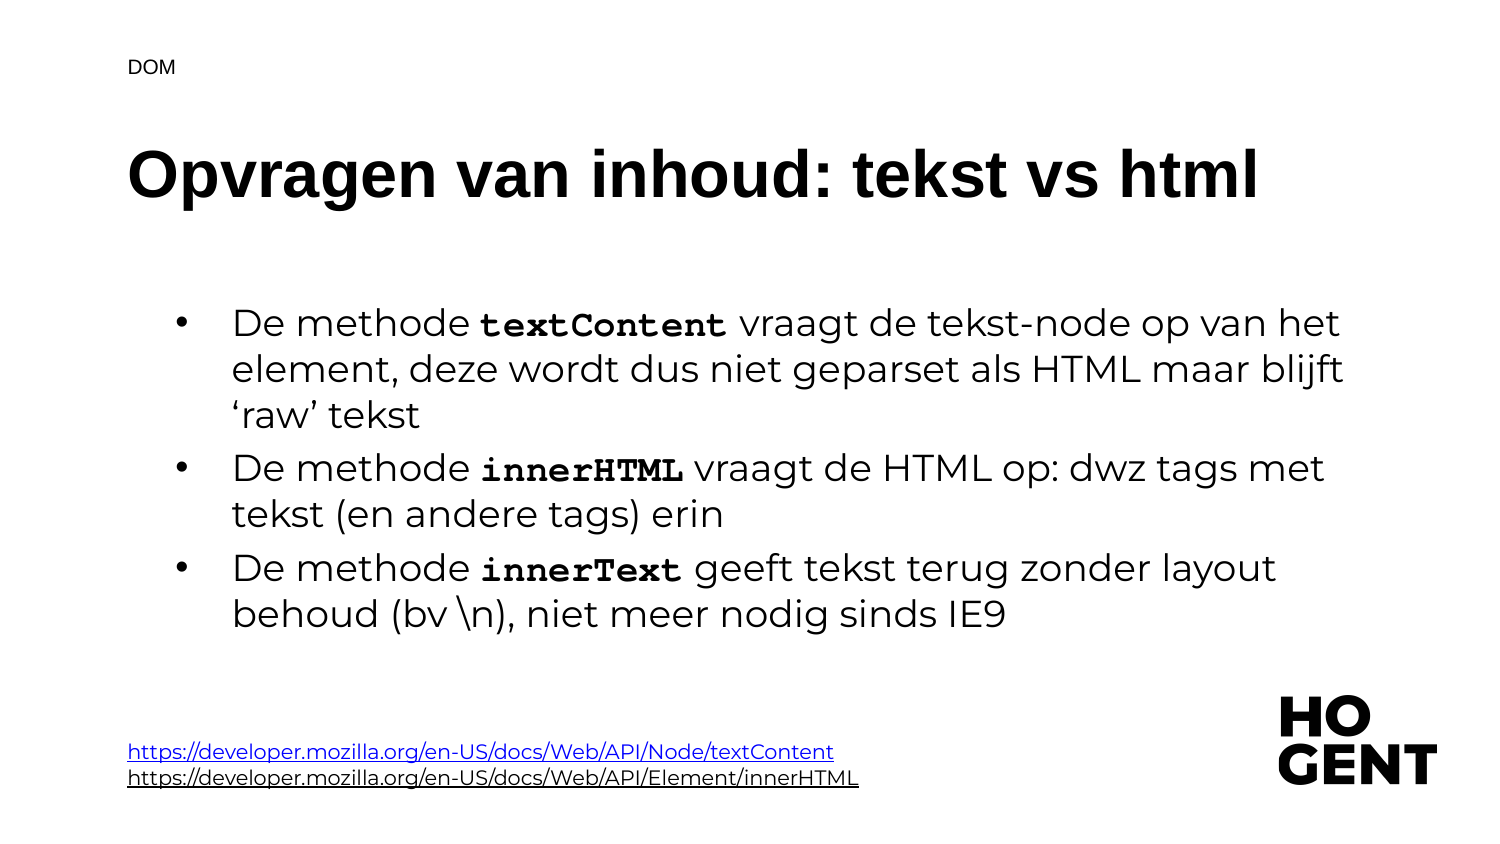

DOM
Opvragen van inhoud: tekst vs html
De methode textContent vraagt de tekst-node op van het element, deze wordt dus niet geparset als HTML maar blijft ‘raw’ tekst
De methode innerHTML vraagt de HTML op: dwz tags met tekst (en andere tags) erin
De methode innerText geeft tekst terug zonder layout behoud (bv \n), niet meer nodig sinds IE9
https://developer.mozilla.org/en-US/docs/Web/API/Node/textContent
https://developer.mozilla.org/en-US/docs/Web/API/Element/innerHTML